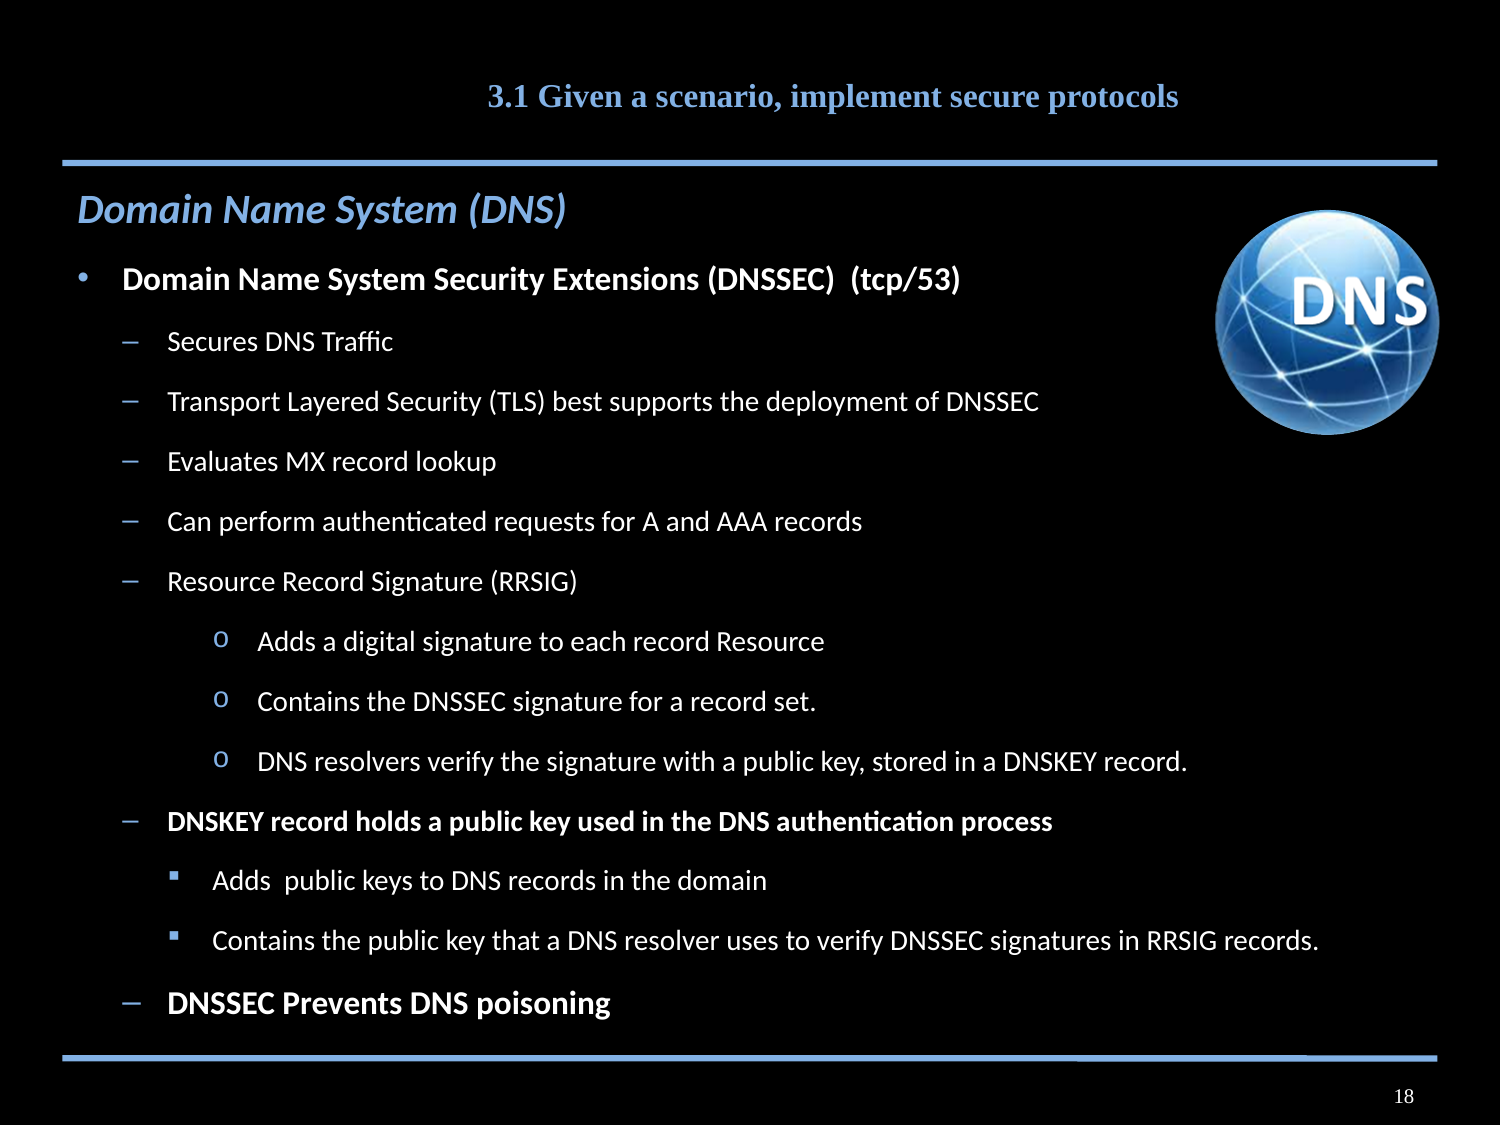

# 3.1 Given a scenario, implement secure protocols
Domain Name System (DNS)
Domain Name System Security Extensions (DNSSEC)  (tcp/53)
Secures DNS Traffic
Transport Layered Security (TLS) best supports the deployment of DNSSEC
Evaluates MX record lookup
Can perform authenticated requests for A and AAA records
Resource Record Signature (RRSIG)
Adds a digital signature to each record Resource
Contains the DNSSEC signature for a record set.
DNS resolvers verify the signature with a public key, stored in a DNSKEY record.
DNSKEY record holds a public key used in the DNS authentication process
Adds  public keys to DNS records in the domain
Contains the public key that a DNS resolver uses to verify DNSSEC signatures in RRSIG records.
DNSSEC Prevents DNS poisoning

18